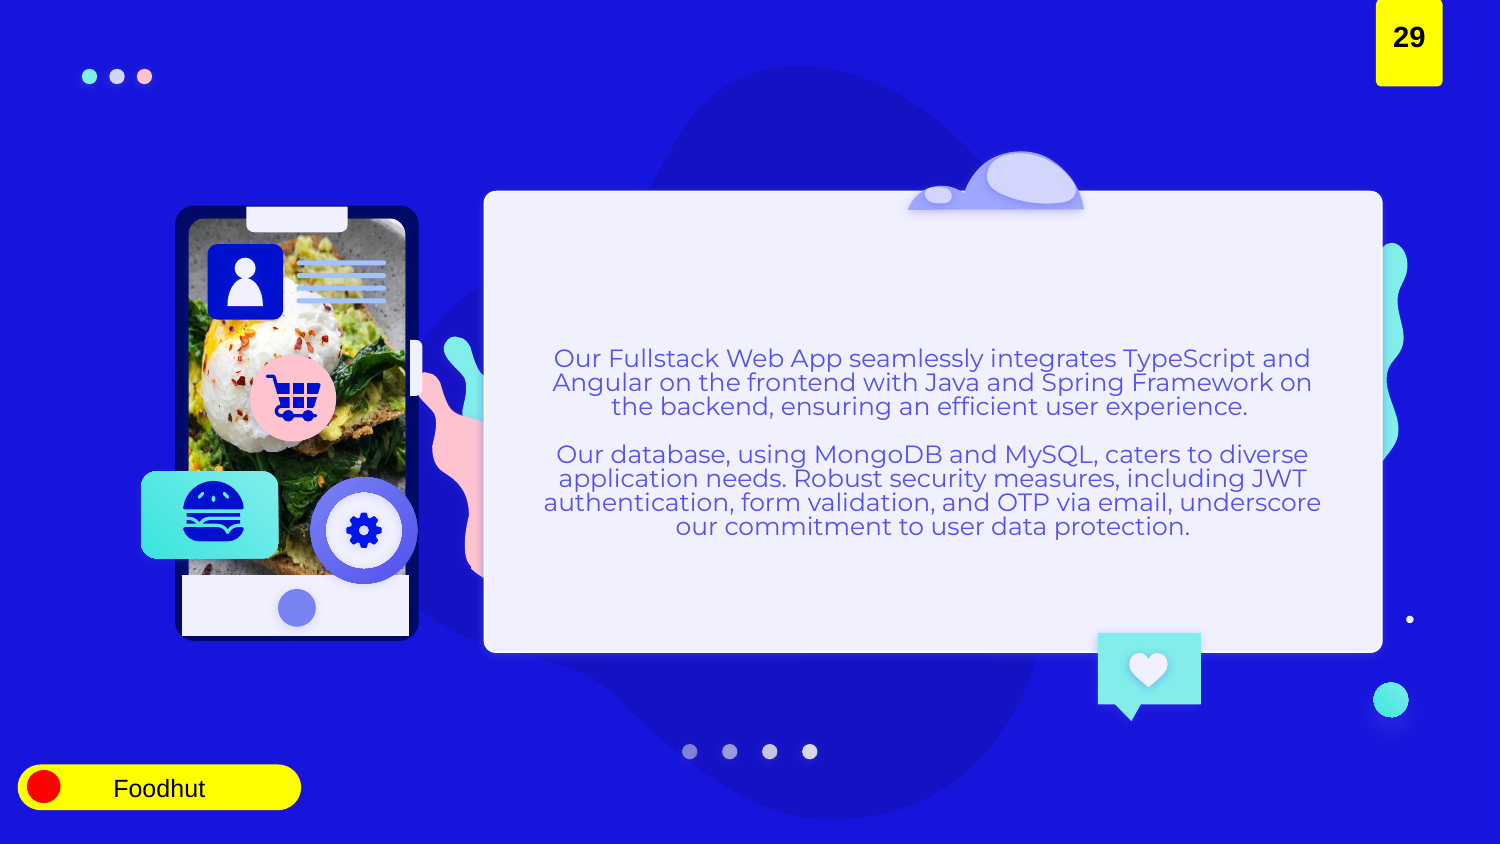

29

# Our Fullstack Web App seamlessly integrates TypeScript and Angular on the frontend with Java and Spring Framework on the backend, ensuring an efficient user experience. Our database, using MongoDB and MySQL, caters to diverse application needs. Robust security measures, including JWT authentication, form validation, and OTP via email, underscore our commitment to user data protection.

Foodhut